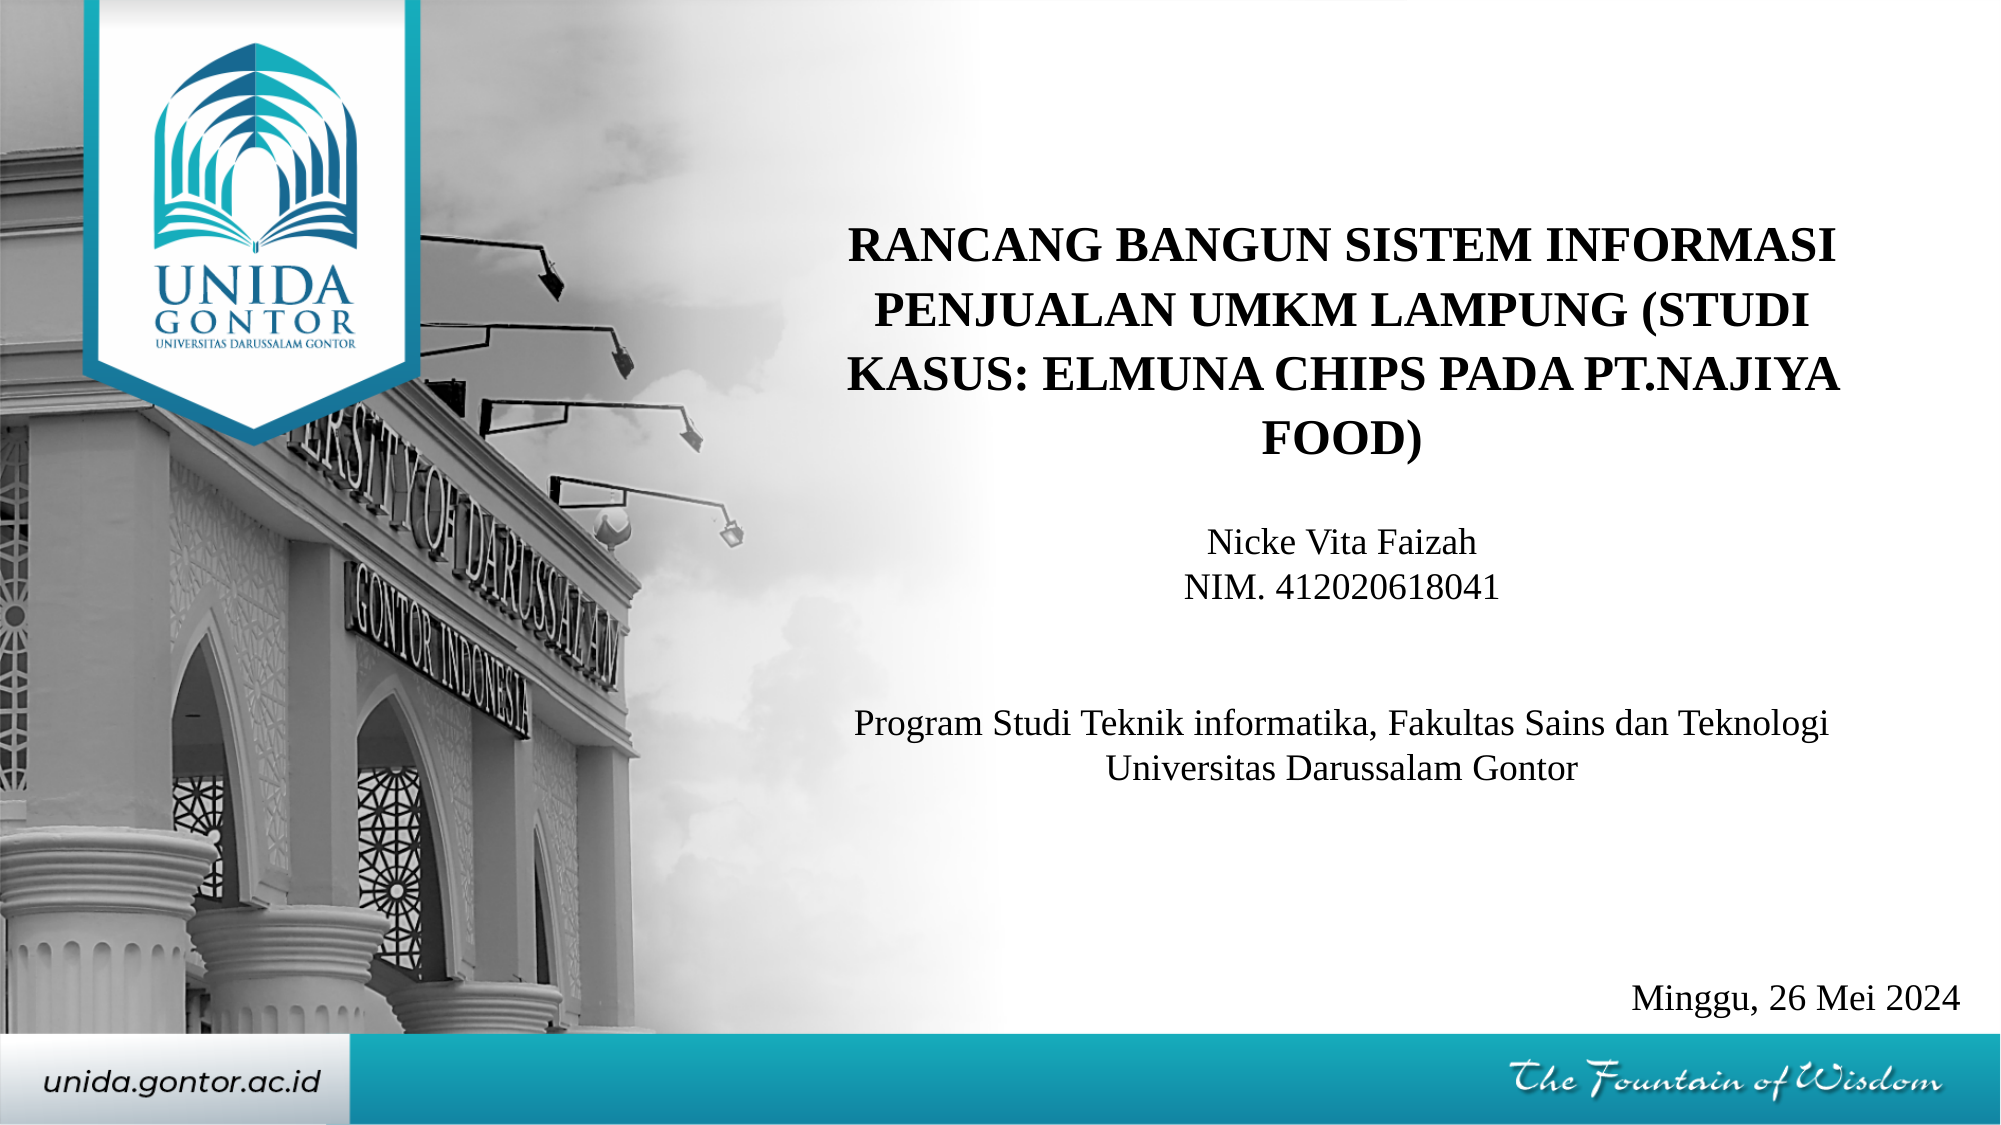

# RANCANG BANGUN SISTEM INFORMASI PENJUALAN UMKM LAMPUNG (STUDI KASUS: ELMUNA CHIPS PADA PT.NAJIYA FOOD)
Nicke Vita Faizah
NIM. 412020618041
Program Studi Teknik informatika, Fakultas Sains dan Teknologi Universitas Darussalam Gontor
Minggu, 26 Mei 2024